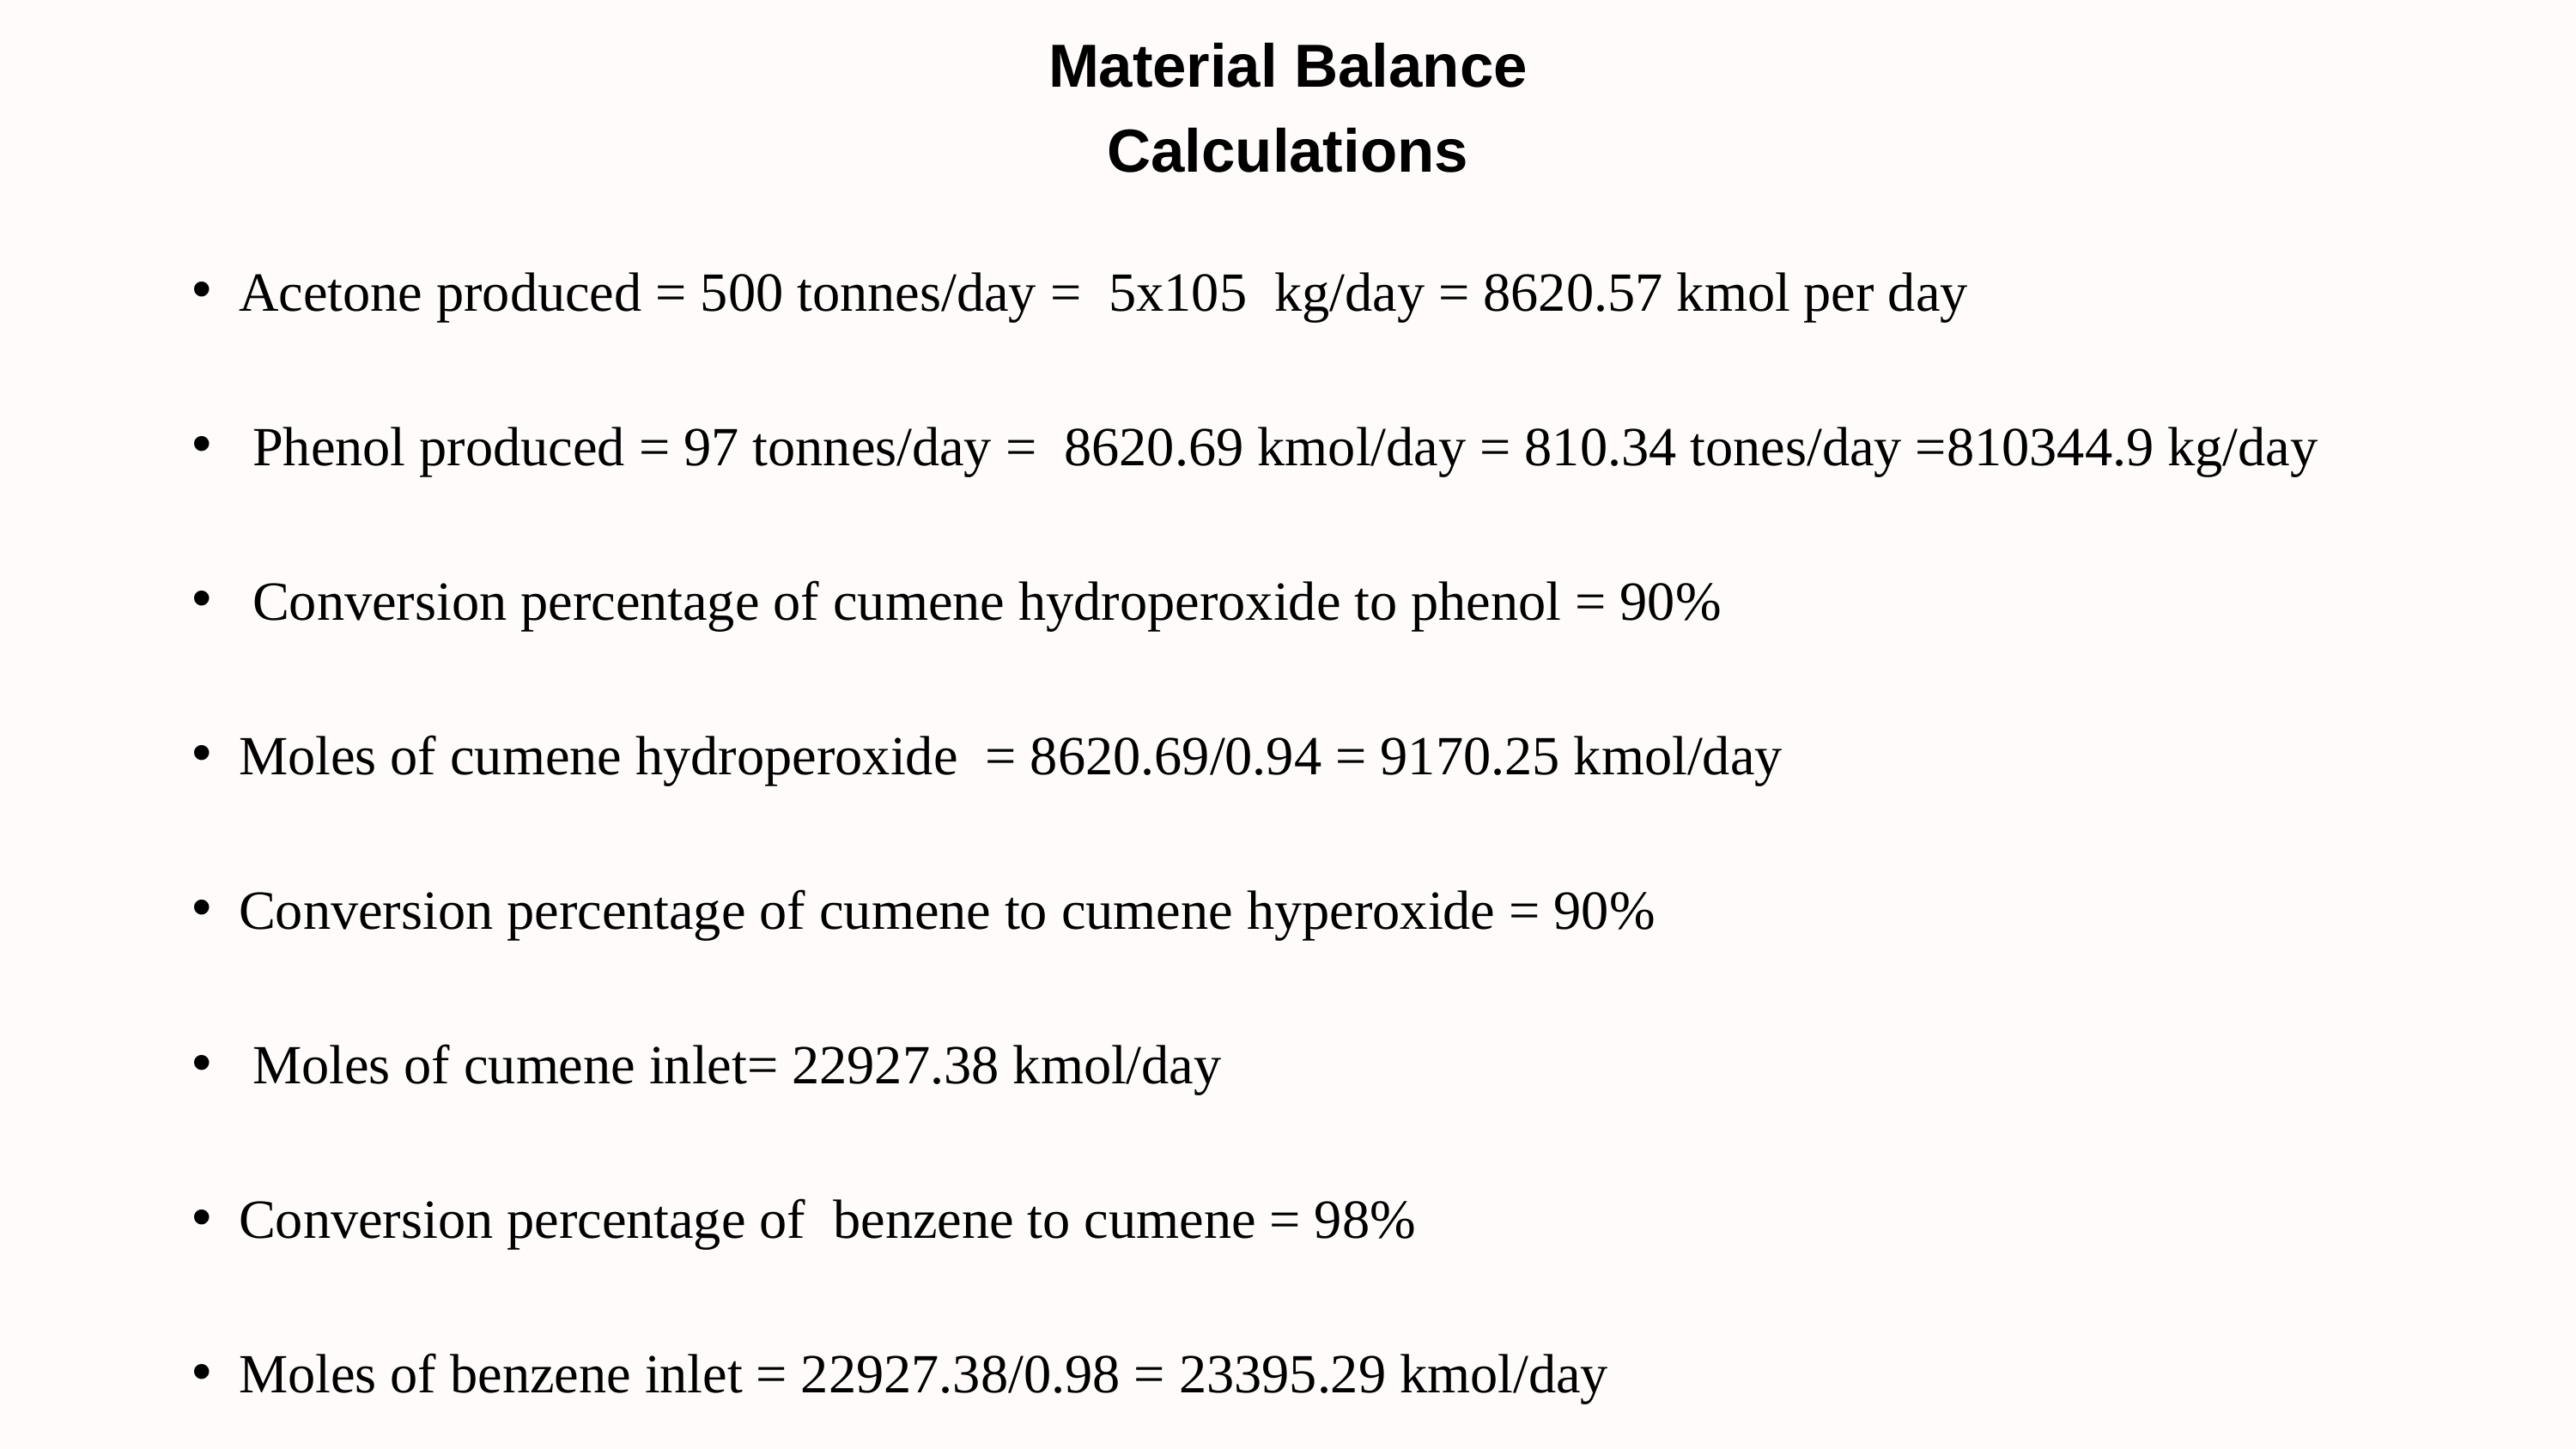

Material Balance Calculations

Acetone produced = 500 tonnes/day =  5x105  kg/day = 8620.57 kmol per day

 Phenol produced = 97 tonnes/day =  8620.69 kmol/day = 810.34 tones/day =810344.9 kg/day

 Conversion percentage of cumene hydroperoxide to phenol = 90%

Moles of cumene hydroperoxide  = 8620.69/0.94 = 9170.25 kmol/day

Conversion percentage of cumene to cumene hyperoxide = 90%

 Moles of cumene inlet= 22927.38 kmol/day

Conversion percentage of  benzene to cumene = 98%

Moles of benzene inlet = 22927.38/0.98 = 23395.29 kmol/day